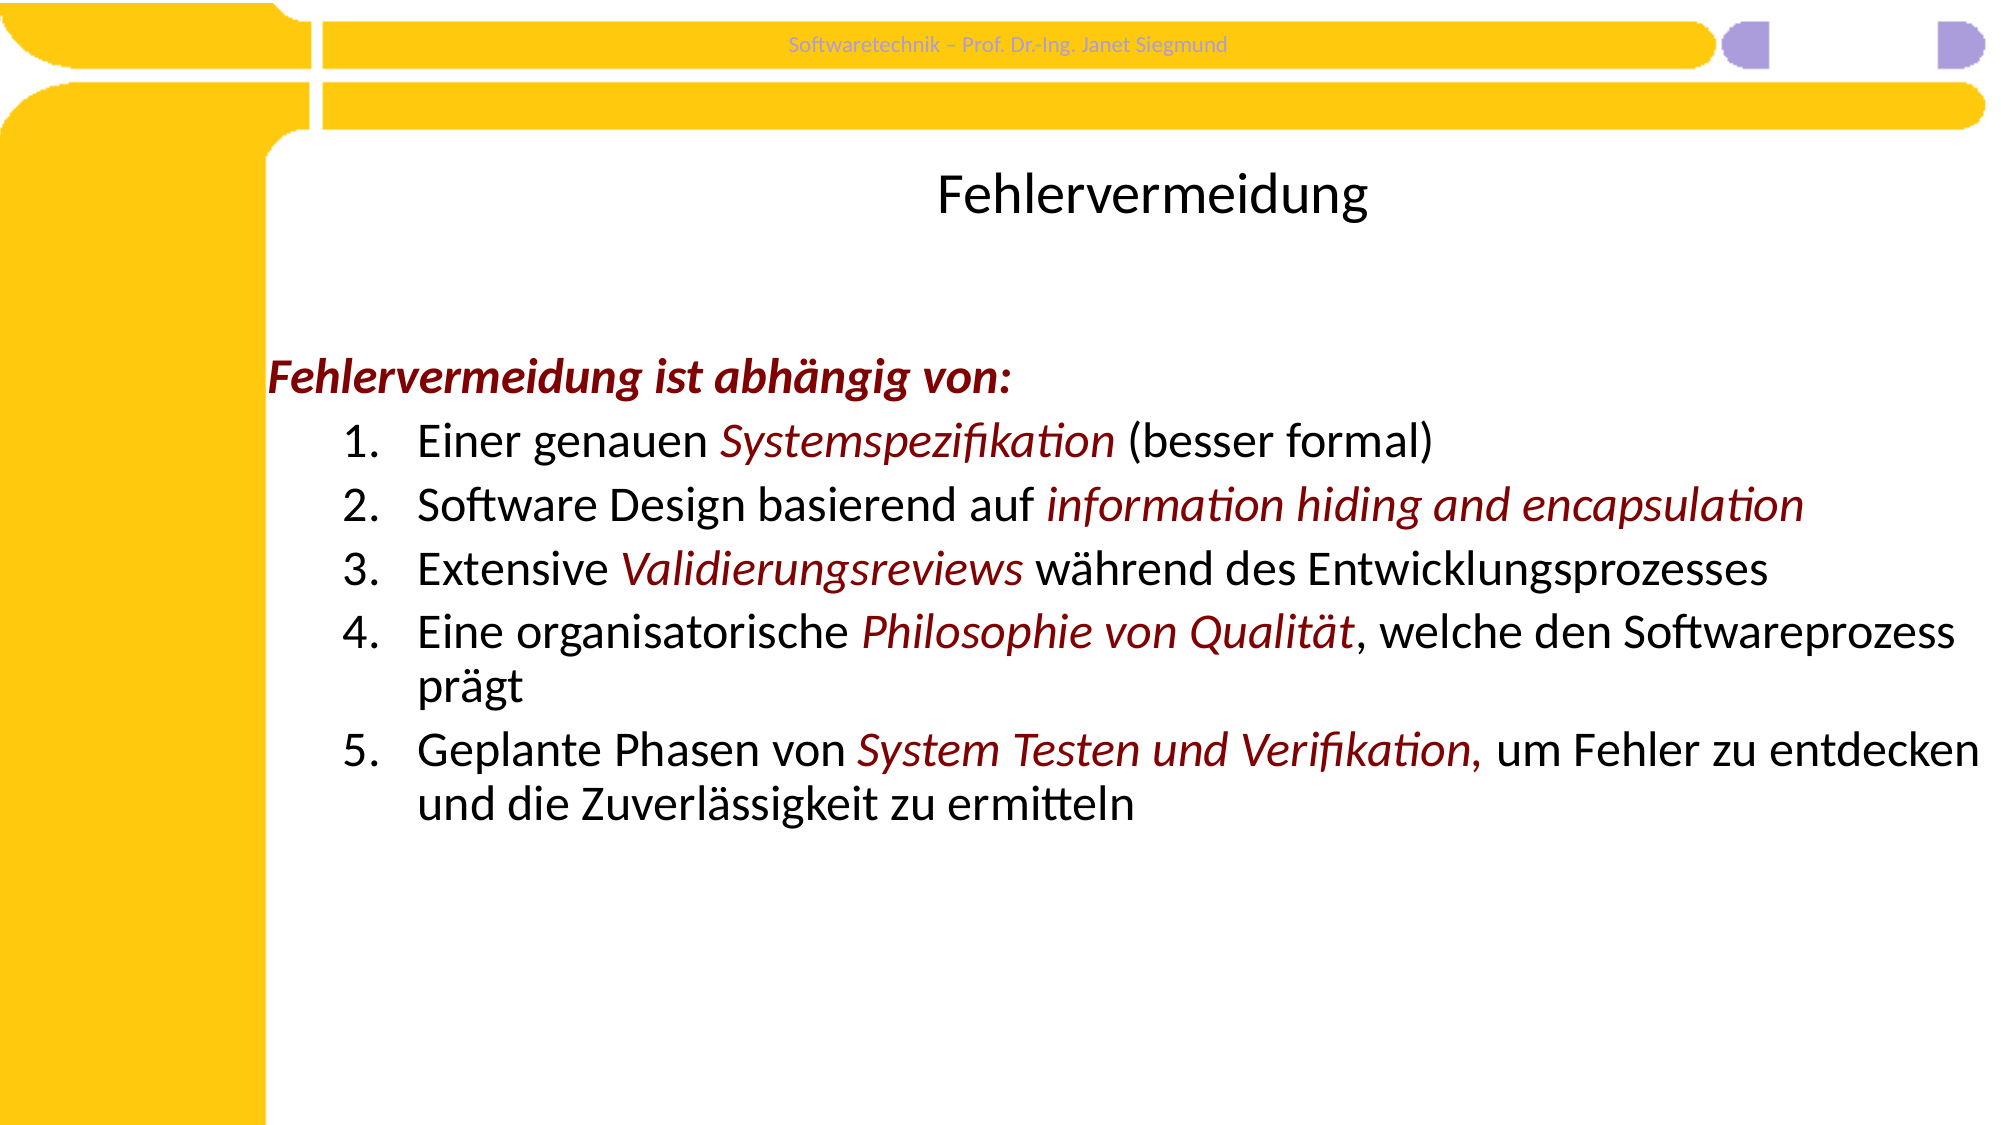

# Fehlervermeidung
Fehlervermeidung ist abhängig von:
Einer genauen Systemspezifikation (besser formal)
Software Design basierend auf information hiding and encapsulation
Extensive Validierungsreviews während des Entwicklungsprozesses
Eine organisatorische Philosophie von Qualität, welche den Softwareprozess prägt
Geplante Phasen von System Testen und Verifikation, um Fehler zu entdecken und die Zuverlässigkeit zu ermitteln